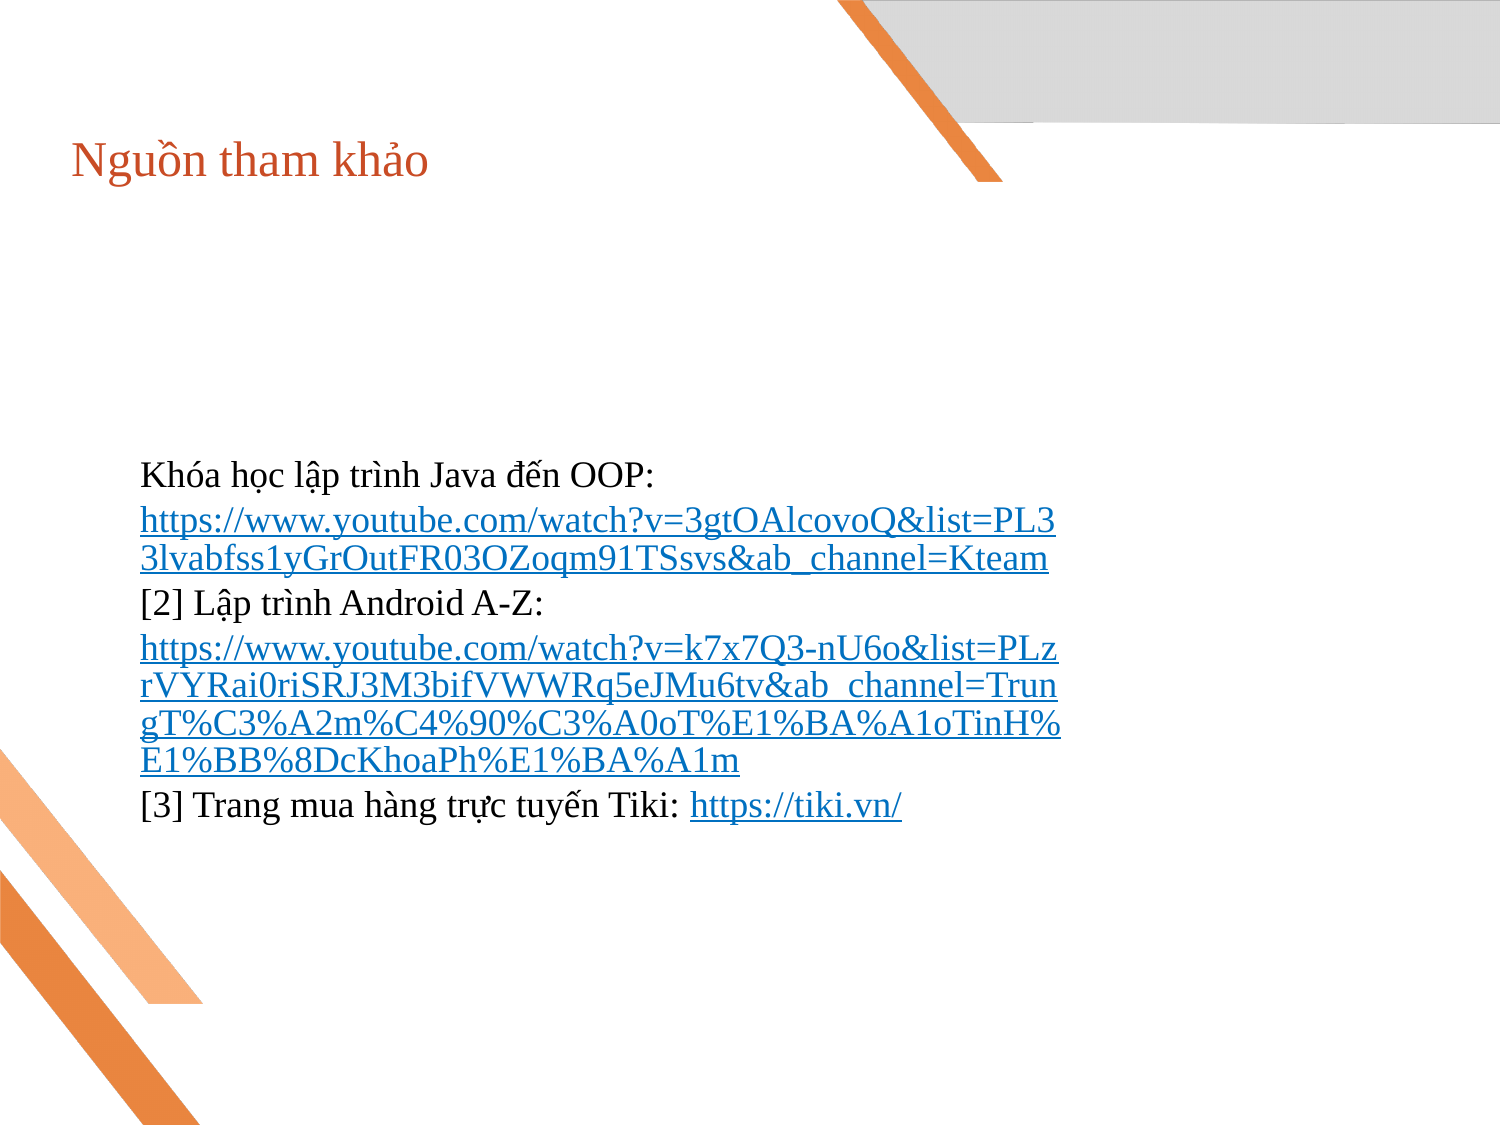

Nguồn tham khảo
Khóa học lập trình Java đến OOP: https://www.youtube.com/watch?v=3gtOAlcovoQ&list=PL33lvabfss1yGrOutFR03OZoqm91TSsvs&ab_channel=Kteam
[2] Lập trình Android A-Z: https://www.youtube.com/watch?v=k7x7Q3-nU6o&list=PLzrVYRai0riSRJ3M3bifVWWRq5eJMu6tv&ab_channel=TrungT%C3%A2m%C4%90%C3%A0oT%E1%BA%A1oTinH%E1%BB%8DcKhoaPh%E1%BA%A1m
[3] Trang mua hàng trực tuyến Tiki: https://tiki.vn/